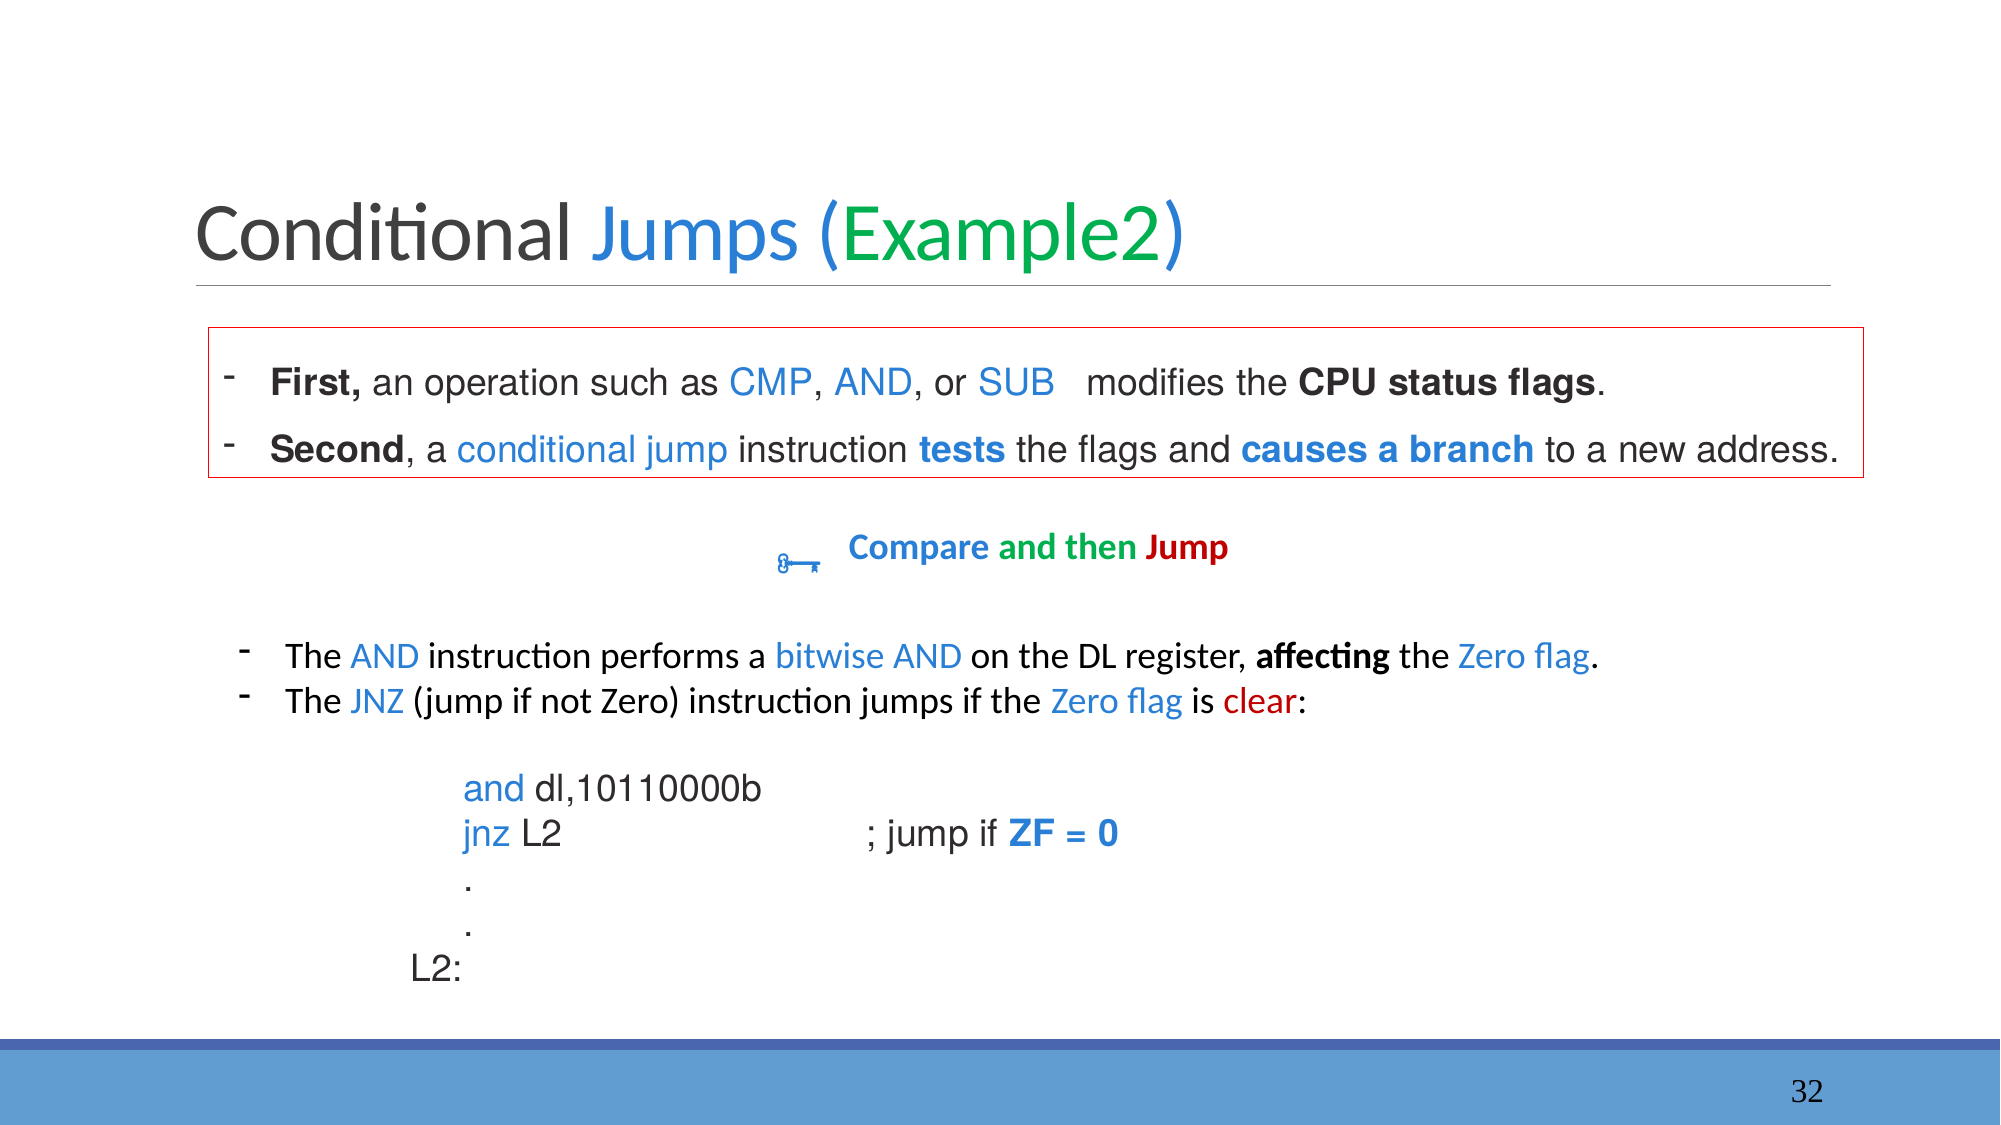

# Conditional Jumps (Example2)
First, an operation such as CMP, AND, or SUB   modifies the CPU status flags.
Second, a conditional jump instruction tests the flags and causes a branch to a new address.
🗝
Compare and then Jump
The AND instruction performs a bitwise AND on the DL register, affecting the Zero flag.
The JNZ (jump if not Zero) instruction jumps if the Zero flag is clear:
     and dl,10110000b
     jnz L2                             ; jump if ZF = 0
     .
     .
L2:
32